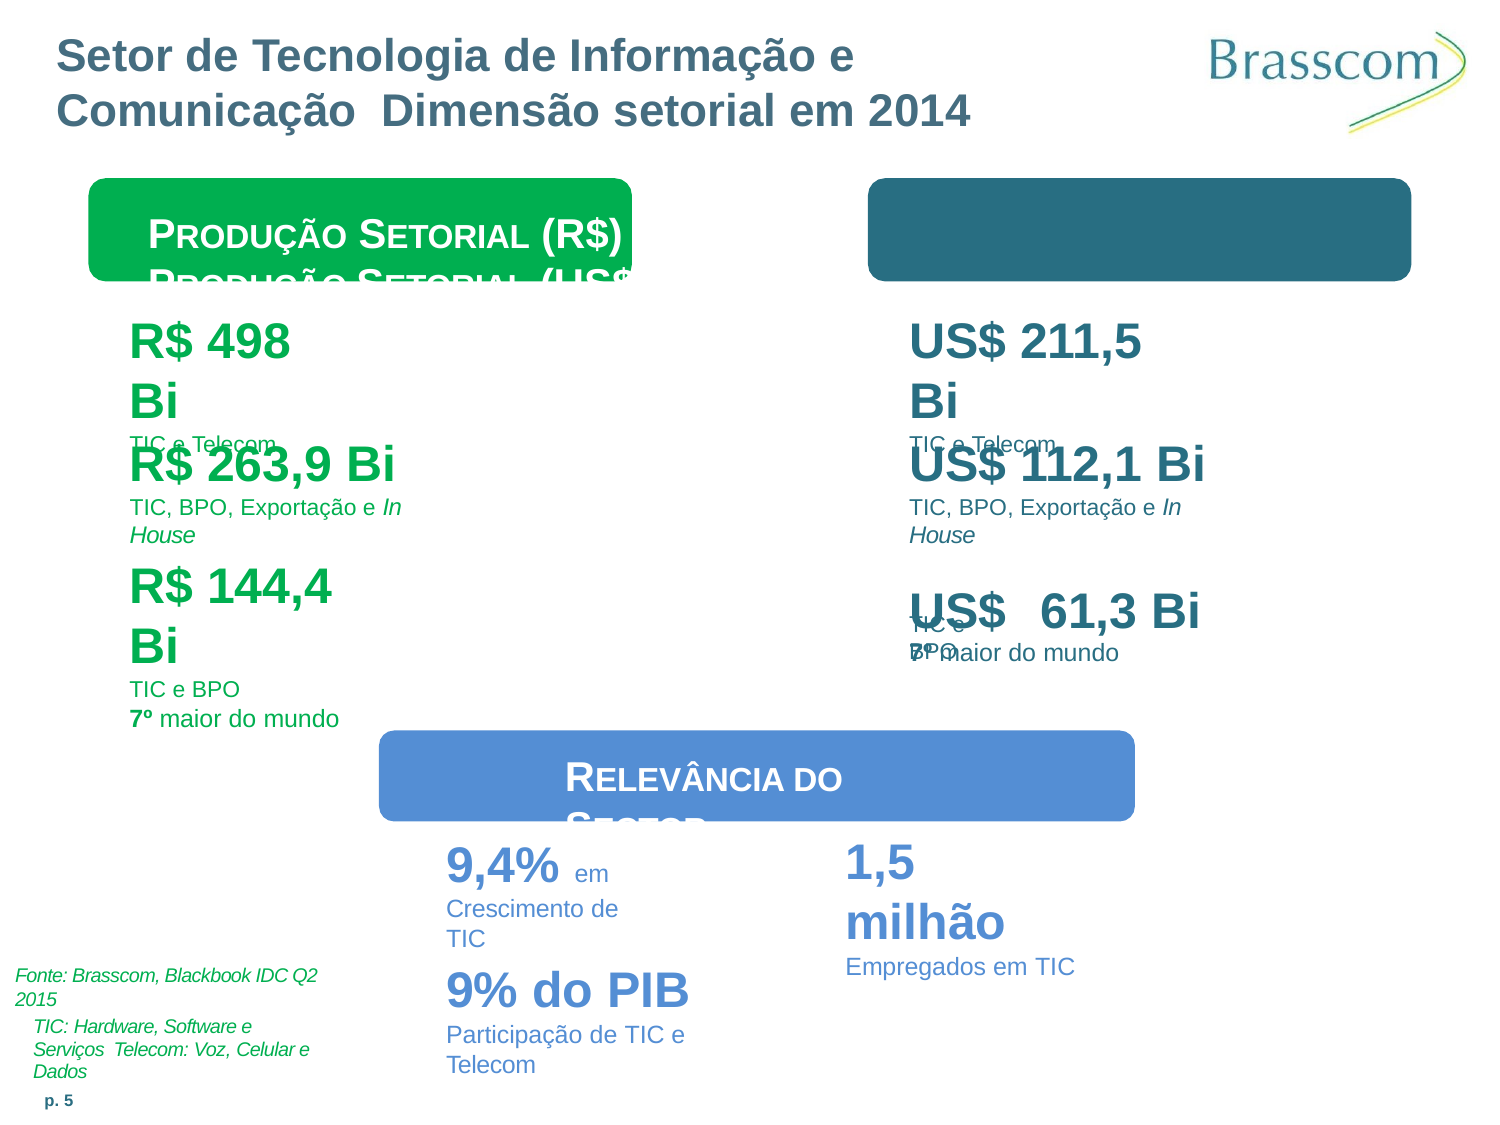

Setor de Tecnologia de Informação e Comunicação  Dimensão setorial em 2014

PRODUÇÃO SETORIAL (R$)	PRODUÇÃO SETORIAL (US$)

R$ 498 Bi
TIC e Telecom
US$ 211,5 Bi
TIC e Telecom
R$ 263,9 Bi
TIC, BPO, Exportação e In House
US$ 112,1 Bi
TIC, BPO, Exportação e In House

US$	61,3 Bi
R$ 144,4 Bi
TIC e BPO
7º maior do mundo
TIC e BPO
7º maior do mundo

RELEVÂNCIA DO SECTOR
1,5 milhão
Empregados em TIC
9,4% em  Crescimento de TIC
9% do PIB
Participação de TIC e Telecom
Fonte: Brasscom, Blackbook IDC Q2 2015
TIC: Hardware, Software e Serviços  Telecom: Voz, Celular e Dados
p. 5